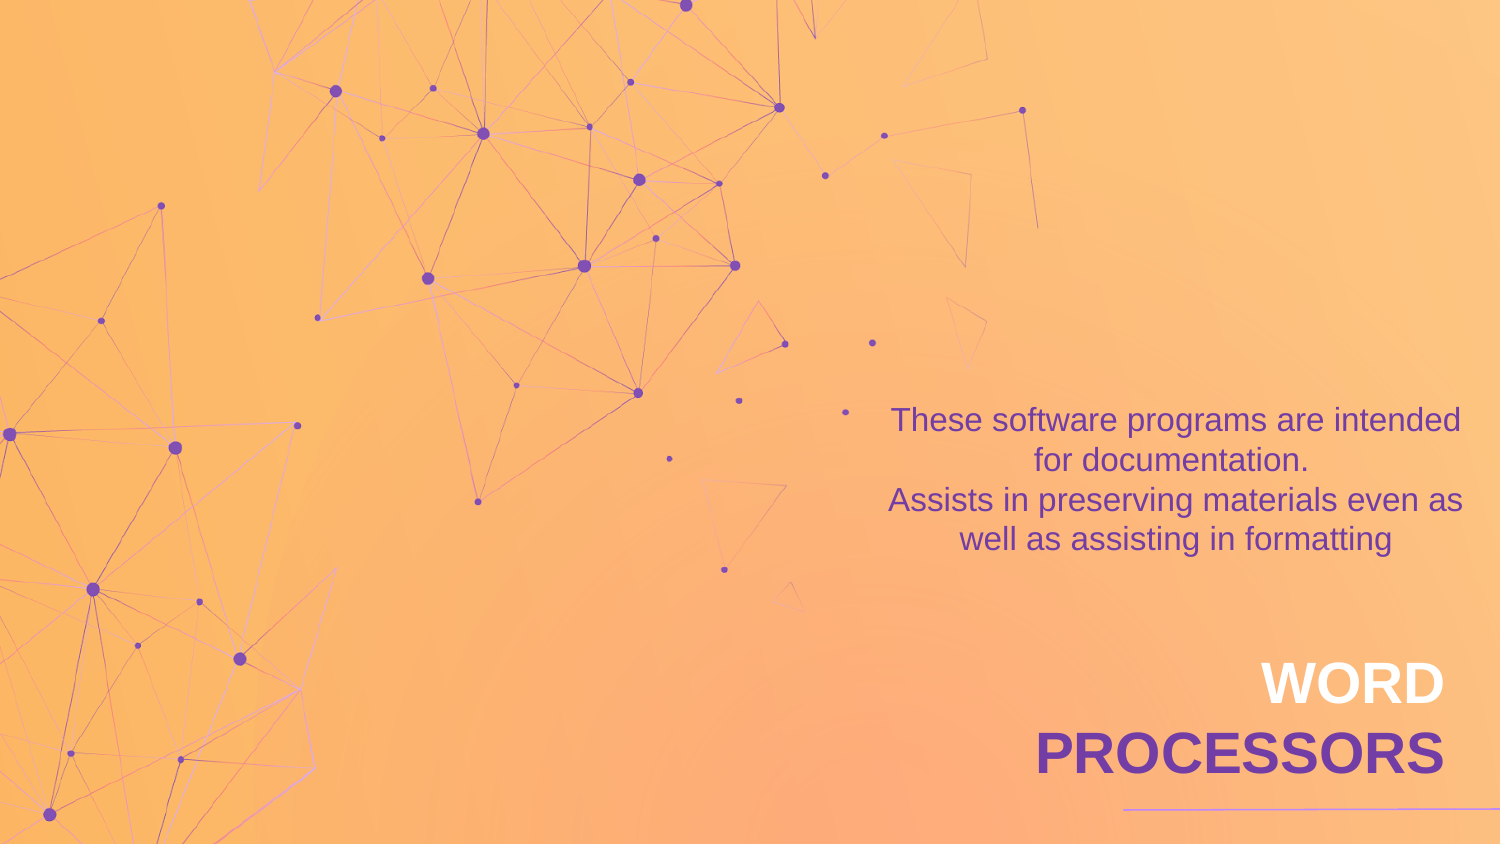

These software programs are intended for documentation.
Assists in preserving materials even as well as assisting in formatting
# WORD PROCESSORS